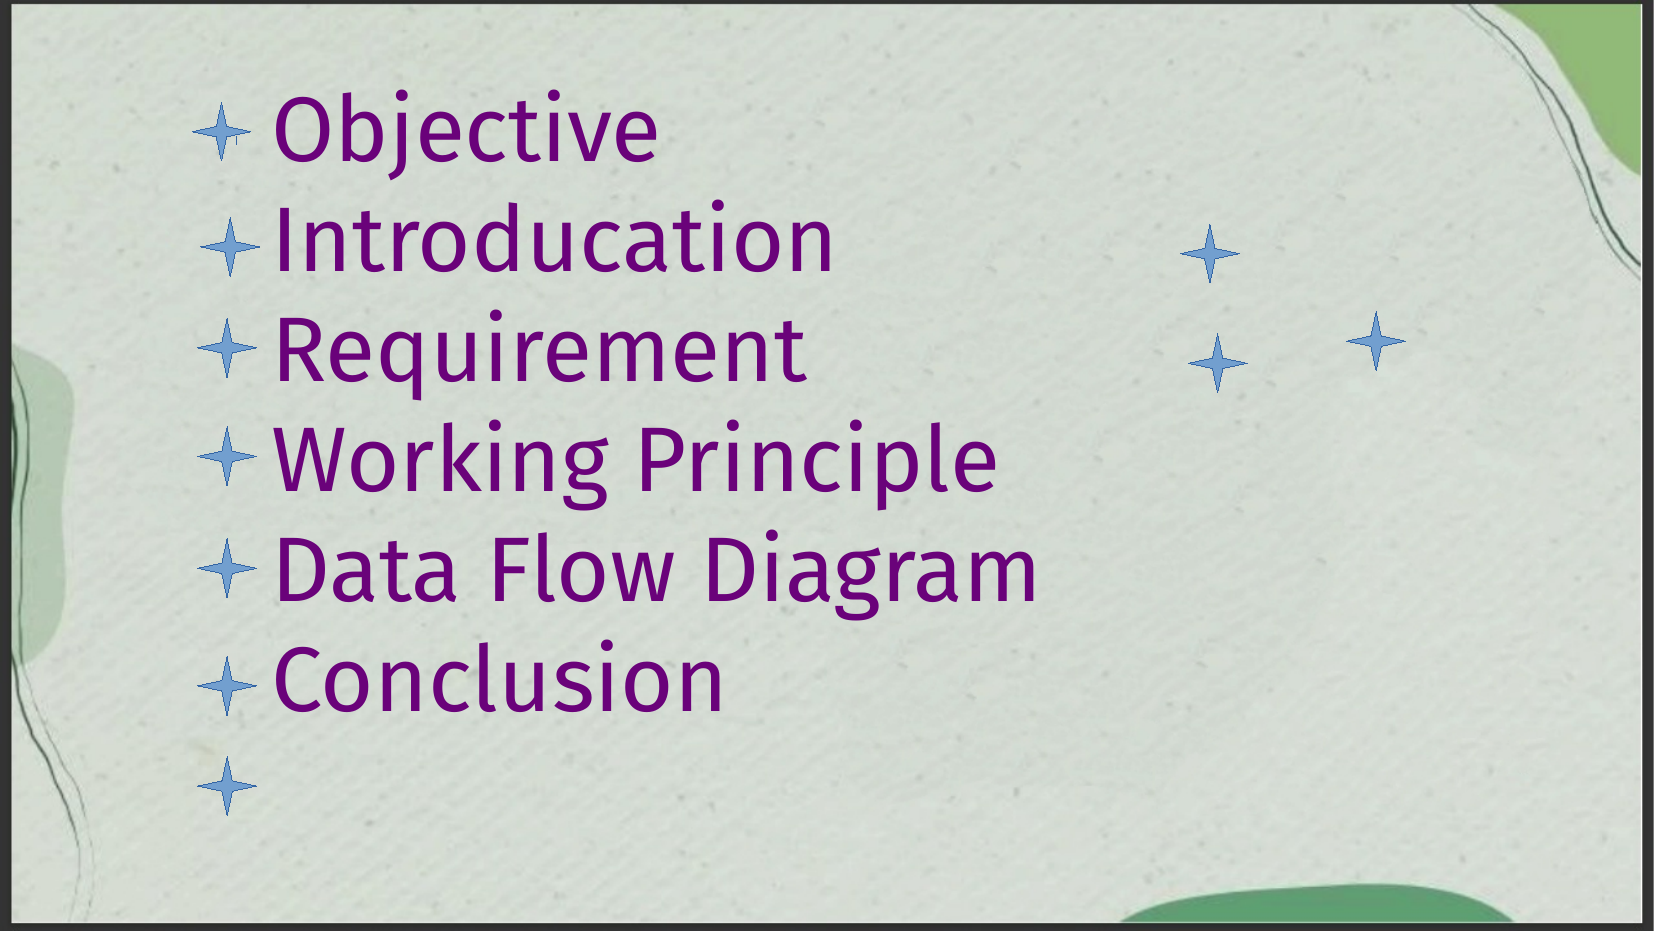

#
Objective
Introducation
Requirement
Working Principle
Data Flow Diagram
Conclusion